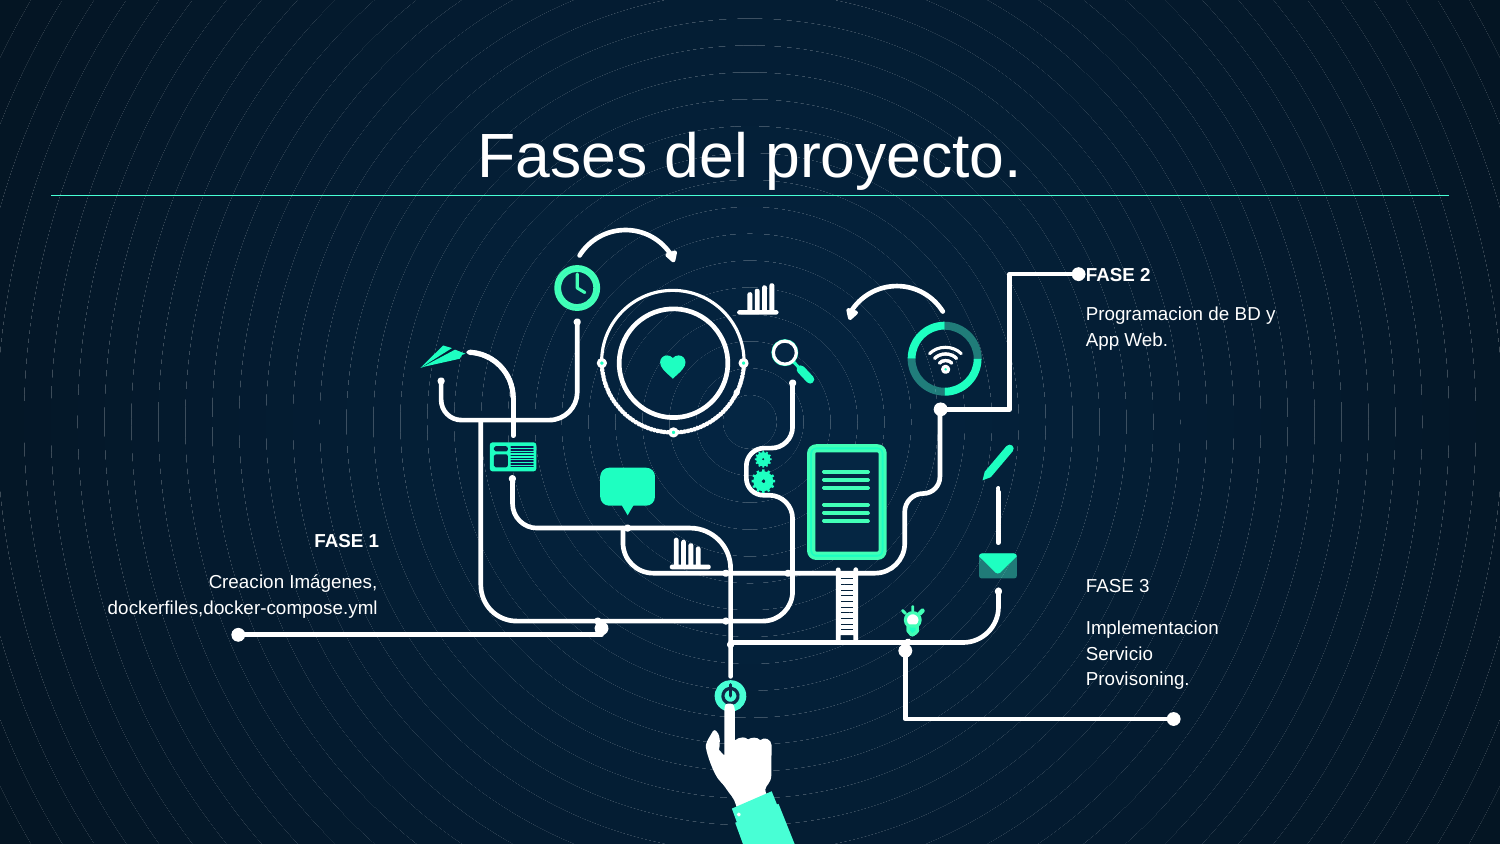

# Fases del proyecto.

FASE 2

Programacion de BD y App Web.

FASE 1

Creacion Imágenes, dockerfiles,docker-compose.yml

FASE 3

Implementacion Servicio Provisoning.